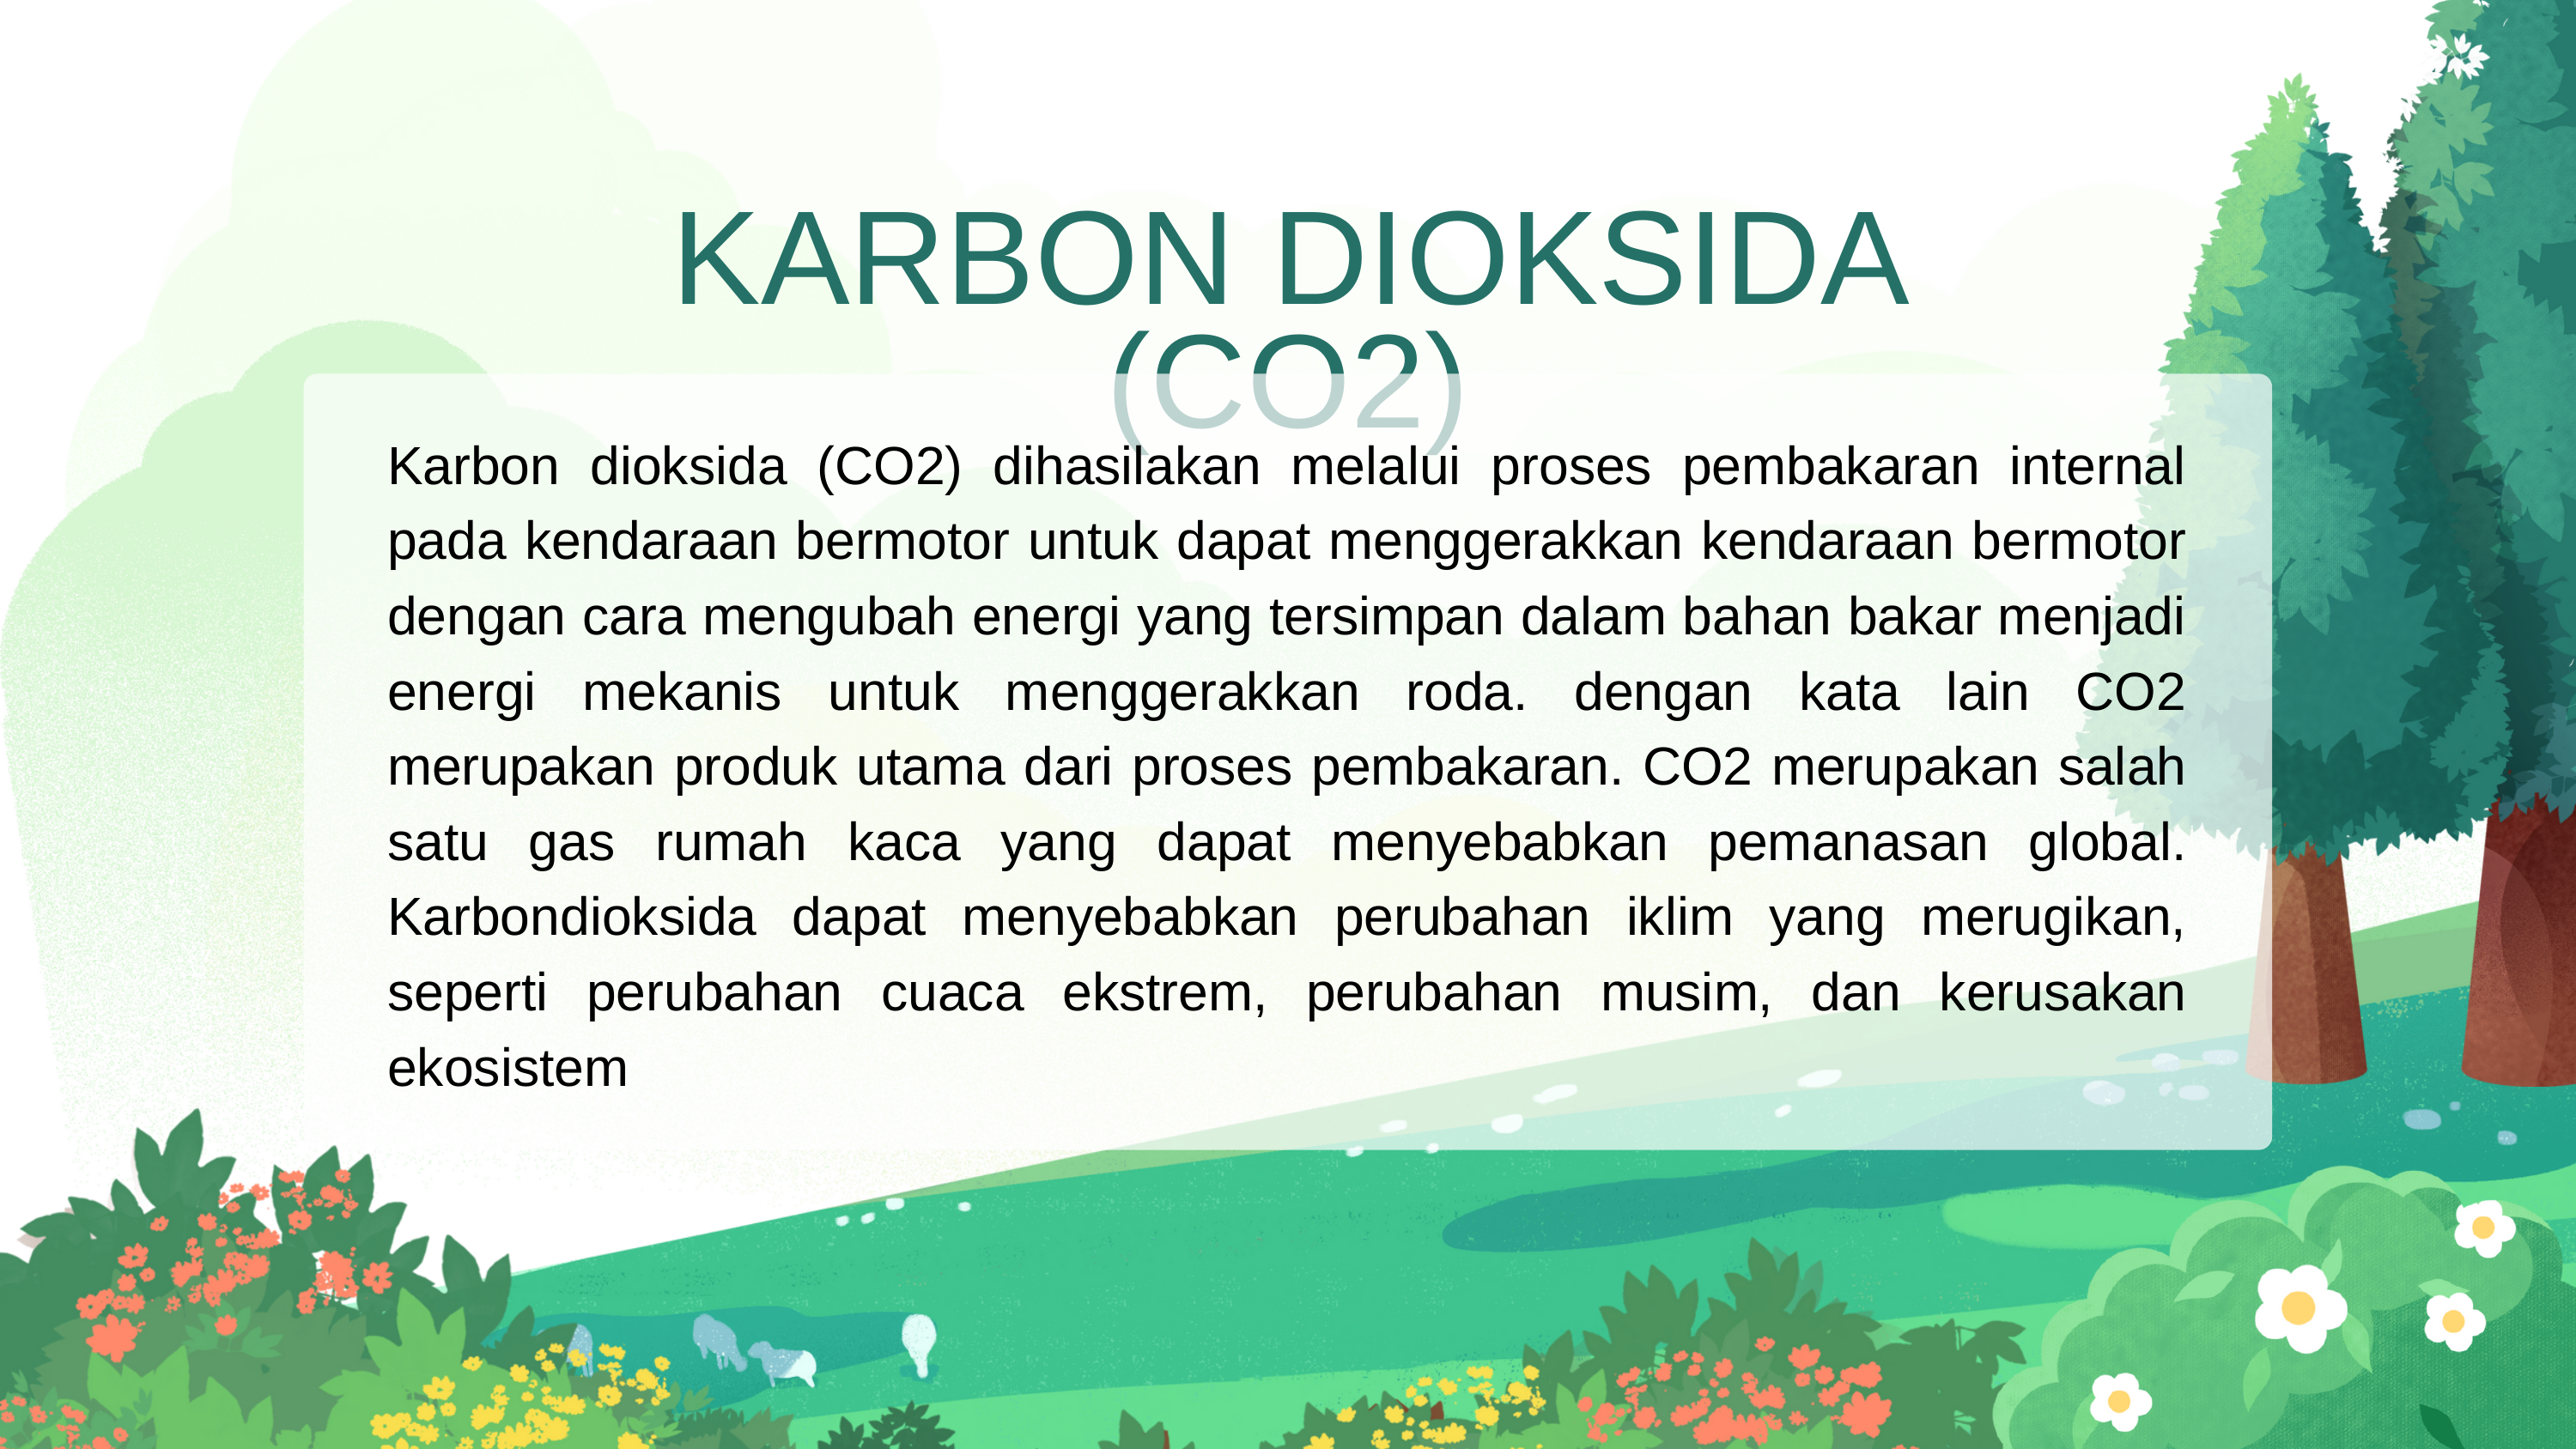

KARBON DIOKSIDA (CO2)

Karbon dioksida (CO2) dihasilakan melalui proses pembakaran internal pada kendaraan bermotor untuk dapat menggerakkan kendaraan bermotor dengan cara mengubah energi yang tersimpan dalam bahan bakar menjadi energi mekanis untuk menggerakkan roda. dengan kata lain CO2 merupakan produk utama dari proses pembakaran. CO2 merupakan salah satu gas rumah kaca yang dapat menyebabkan pemanasan global. Karbondioksida dapat menyebabkan perubahan iklim yang merugikan, seperti perubahan cuaca ekstrem, perubahan musim, dan kerusakan ekosistem